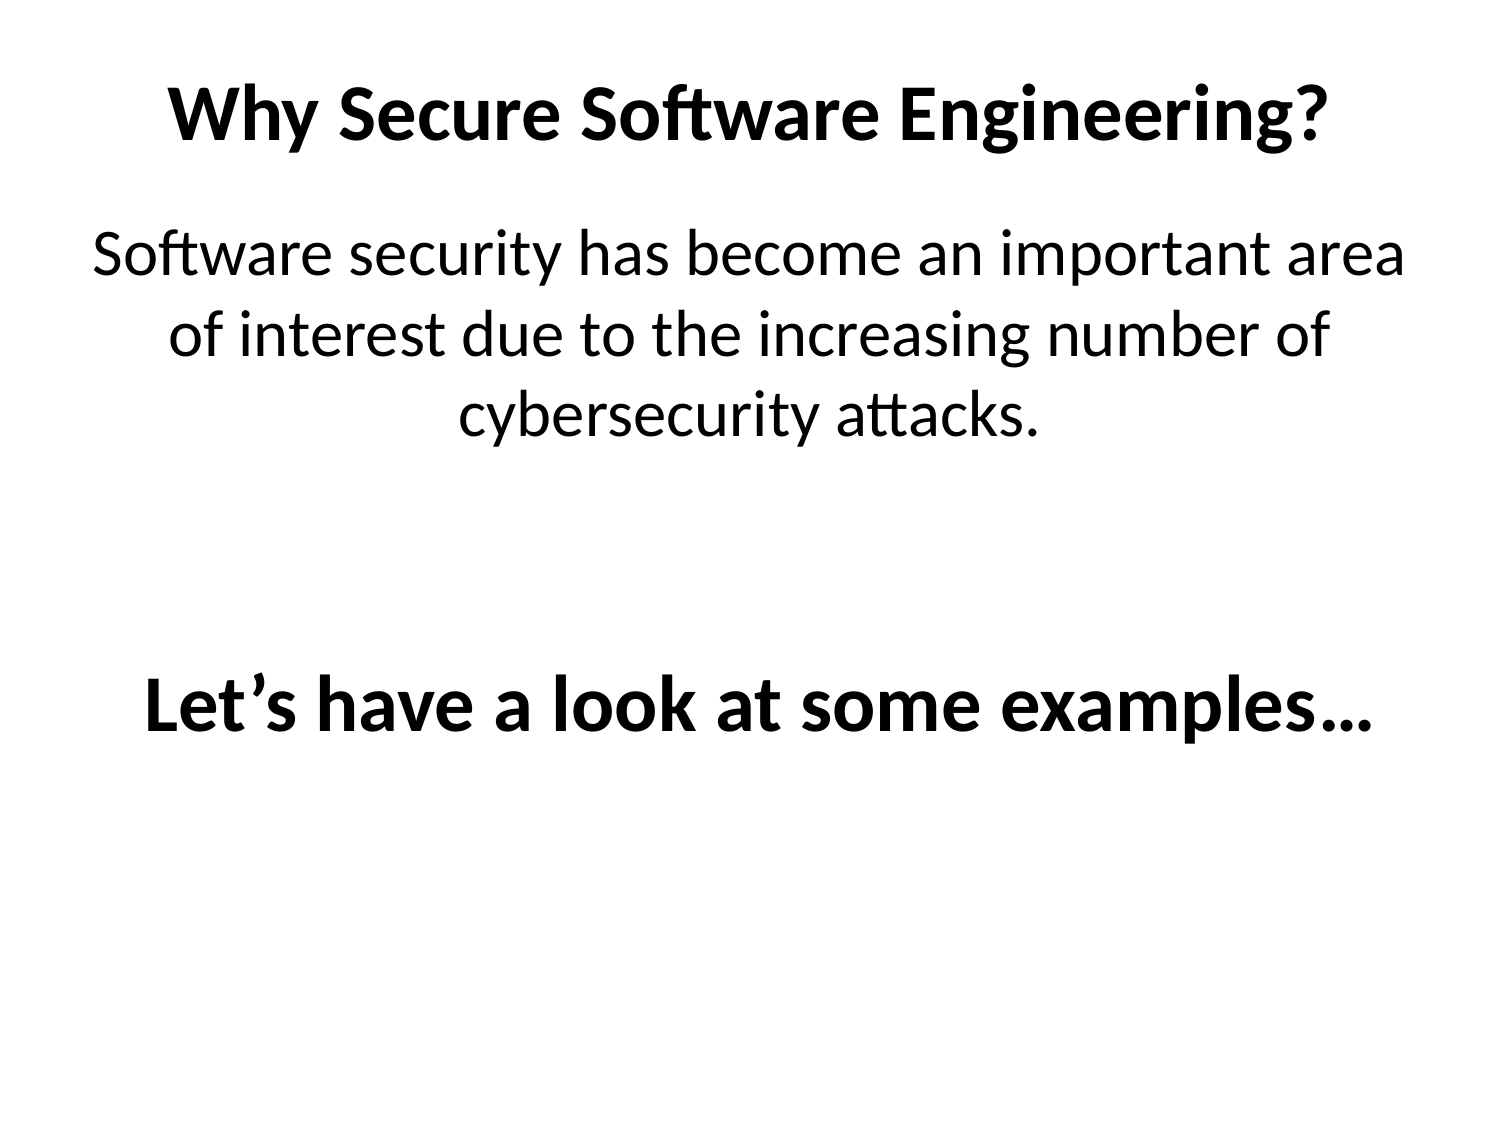

# Why Secure Software Engineering?
Software security has become an important area of interest due to the increasing number of cybersecurity attacks.
Let’s have a look at some examples…